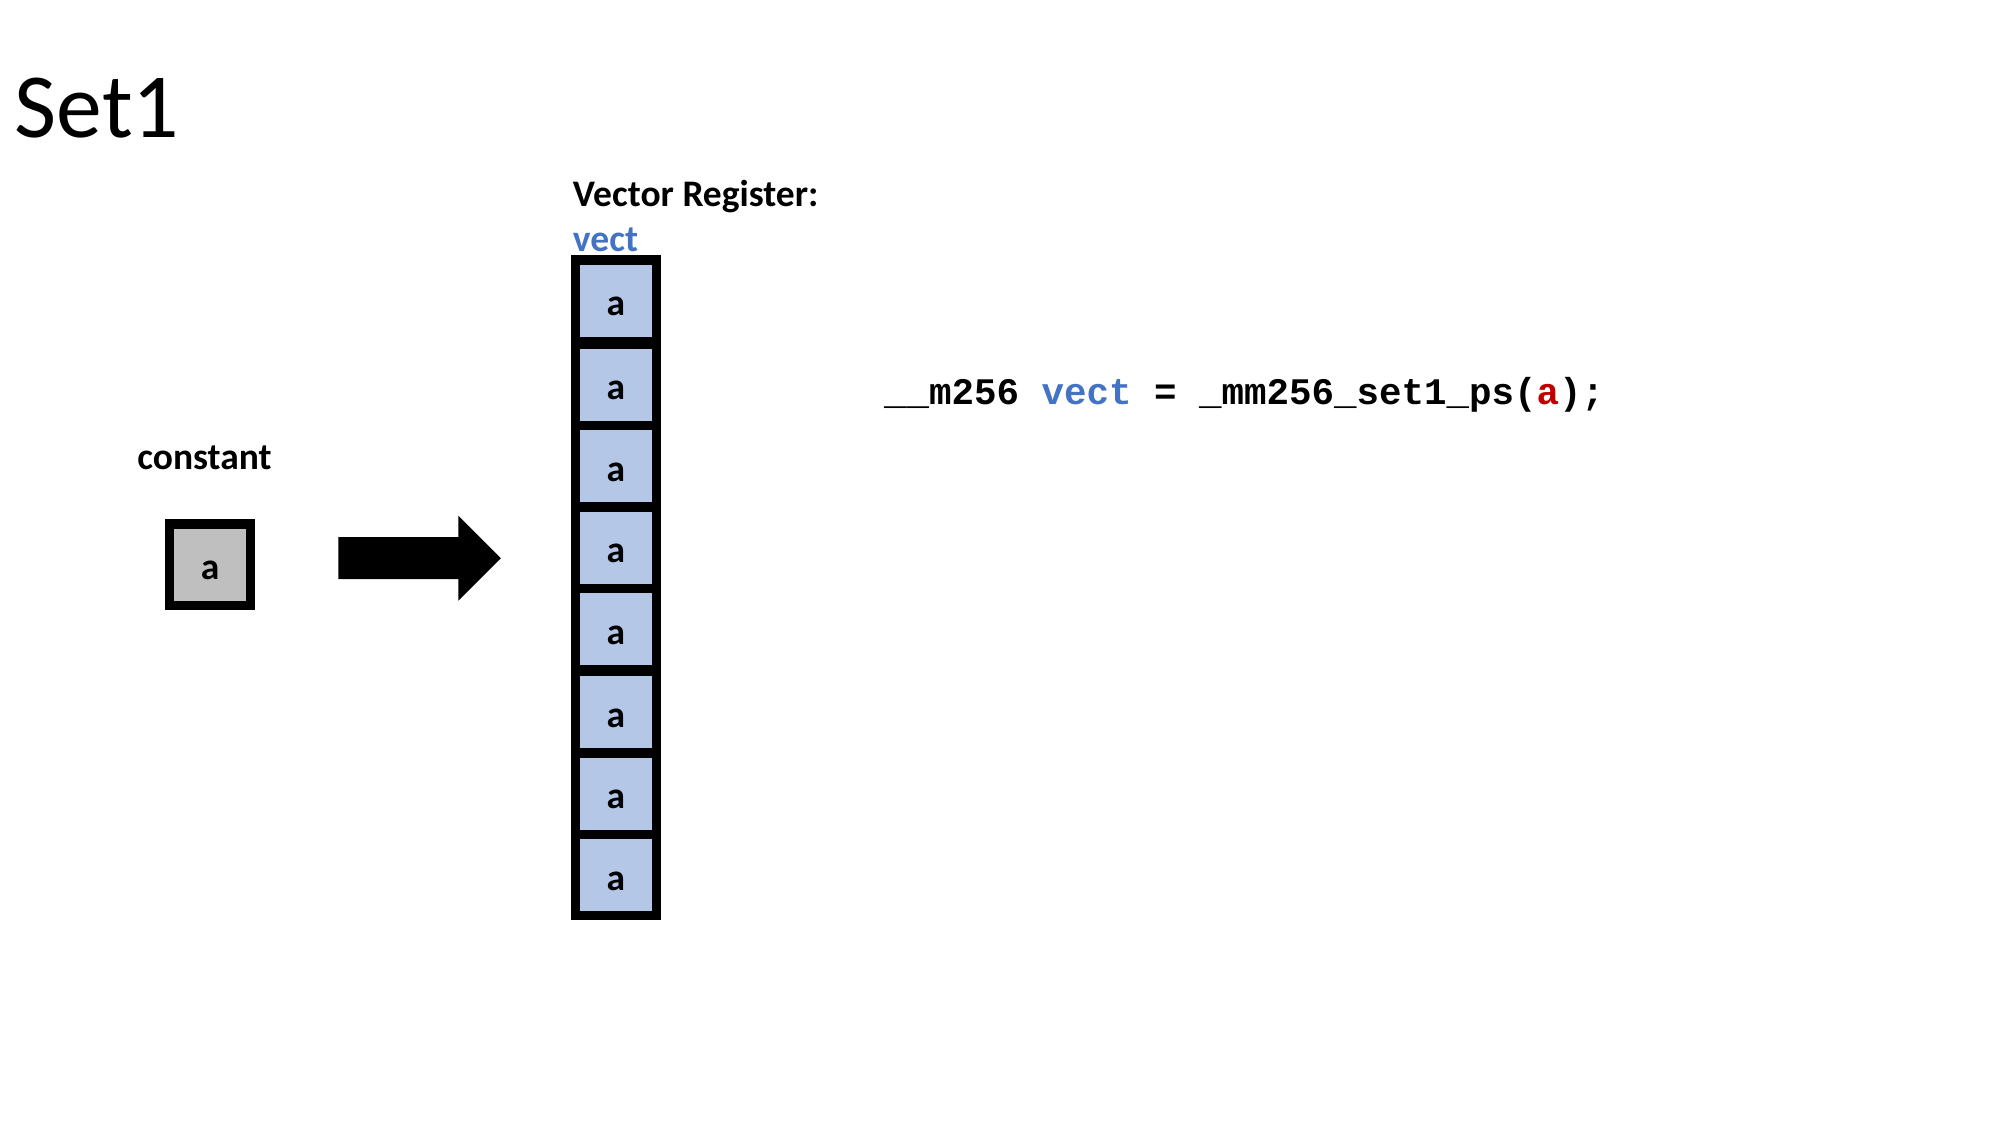

# Set1
Vector Register:
vect
a

__m256 vect = _mm256_set1_ps(a);

a
constant
a
a

a
a
a
a
a